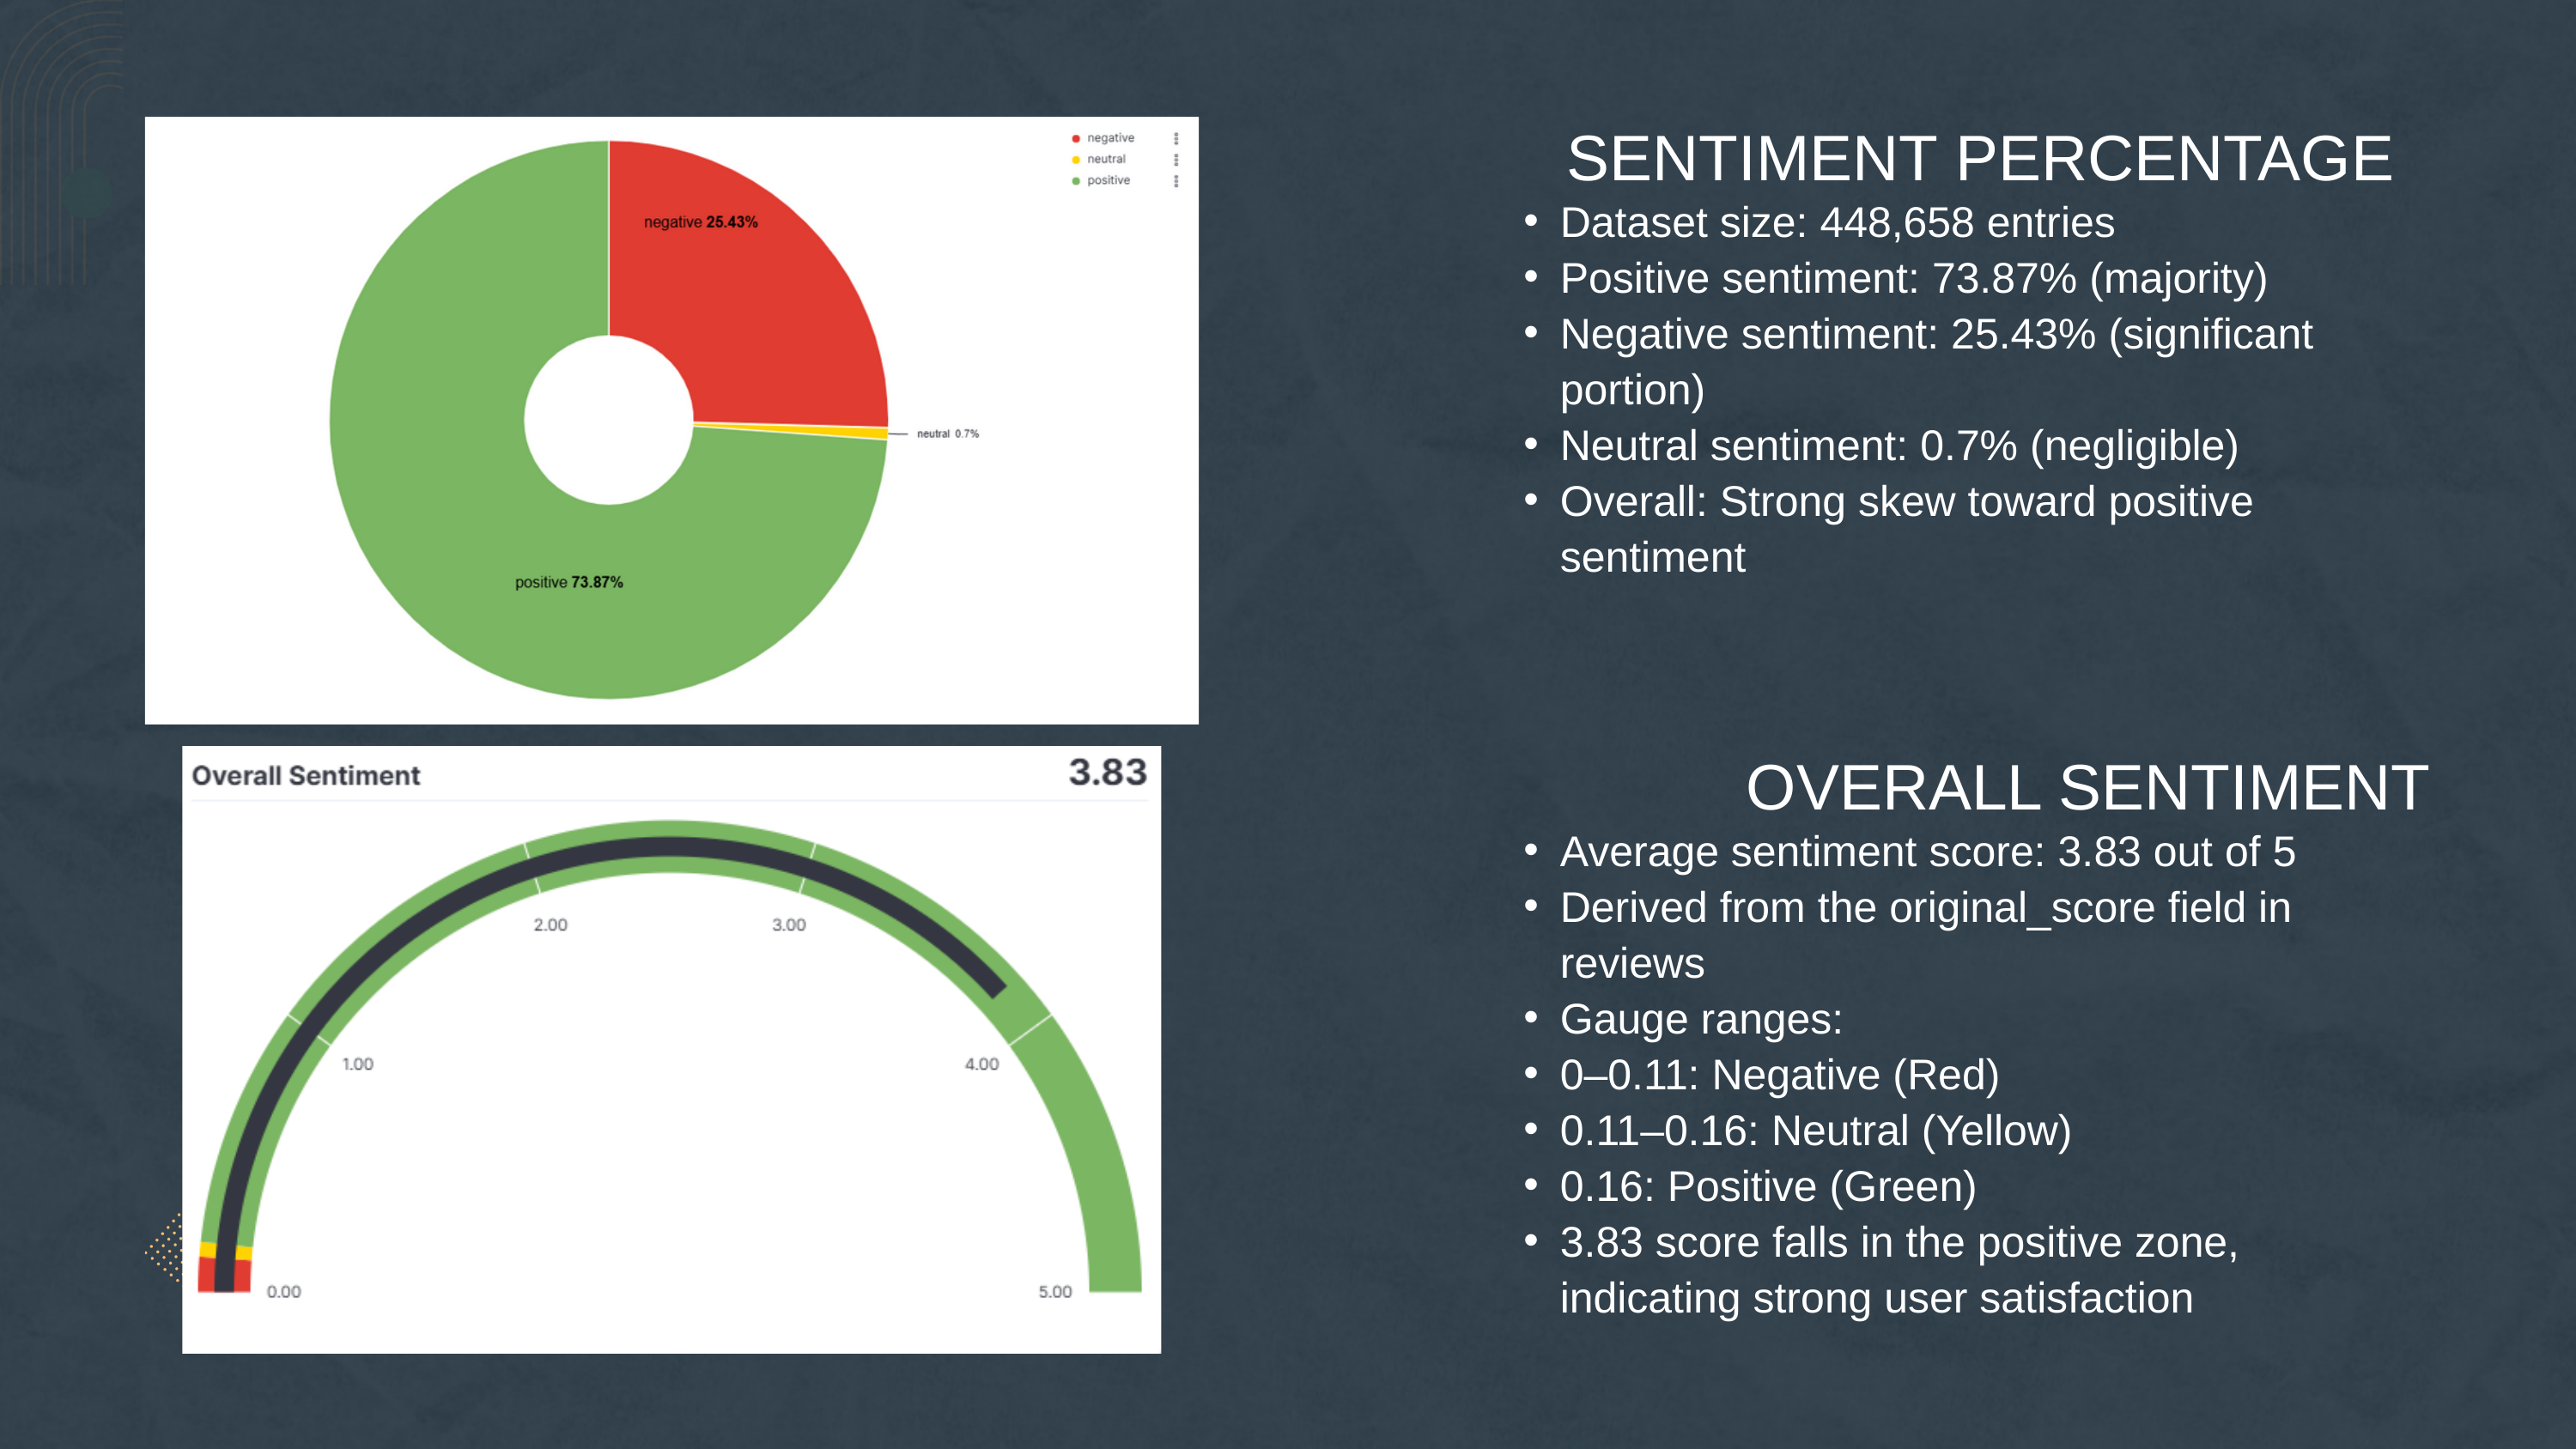

SENTIMENT PERCENTAGE
Dataset size: 448,658 entries
Positive sentiment: 73.87% (majority)
Negative sentiment: 25.43% (significant portion)
Neutral sentiment: 0.7% (negligible)
Overall: Strong skew toward positive sentiment

OVERALL SENTIMENT
Average sentiment score: 3.83 out of 5
Derived from the original_score field in reviews
Gauge ranges:
0–0.11: Negative (Red)
0.11–0.16: Neutral (Yellow)
0.16: Positive (Green)
3.83 score falls in the positive zone, indicating strong user satisfaction